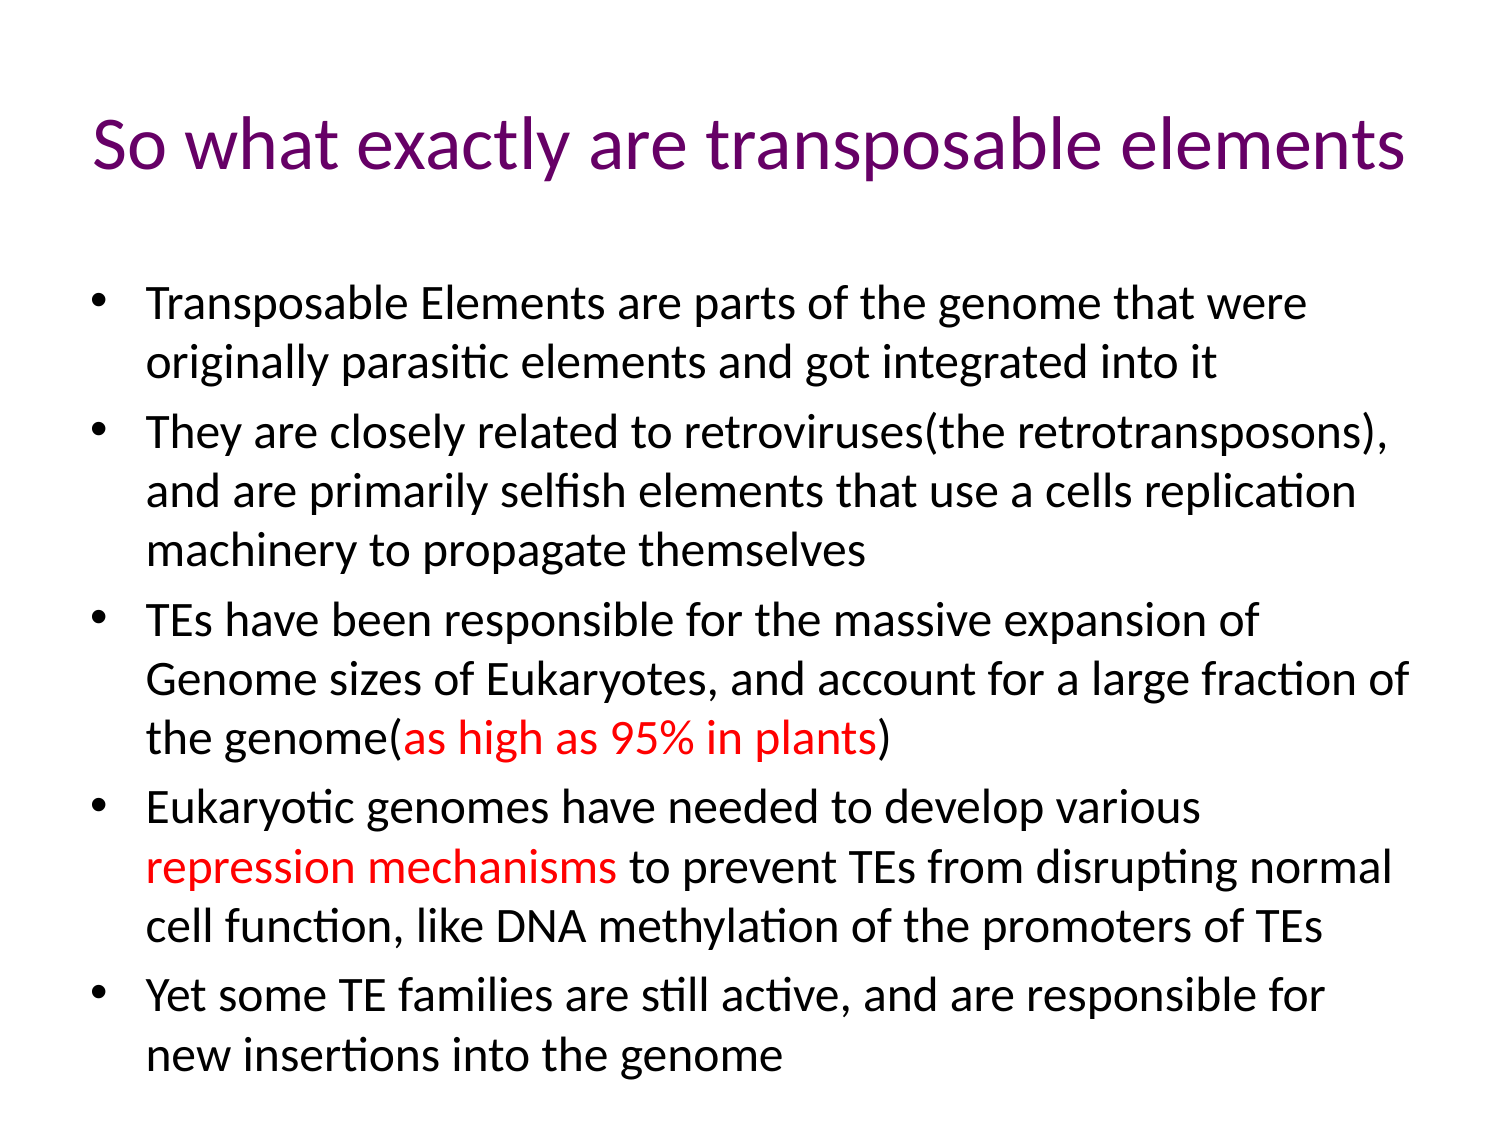

# So what exactly are transposable elements
Transposable Elements are parts of the genome that were originally parasitic elements and got integrated into it
They are closely related to retroviruses(the retrotransposons), and are primarily selfish elements that use a cells replication machinery to propagate themselves
TEs have been responsible for the massive expansion of Genome sizes of Eukaryotes, and account for a large fraction of the genome(as high as 95% in plants)
Eukaryotic genomes have needed to develop various repression mechanisms to prevent TEs from disrupting normal cell function, like DNA methylation of the promoters of TEs
Yet some TE families are still active, and are responsible for new insertions into the genome